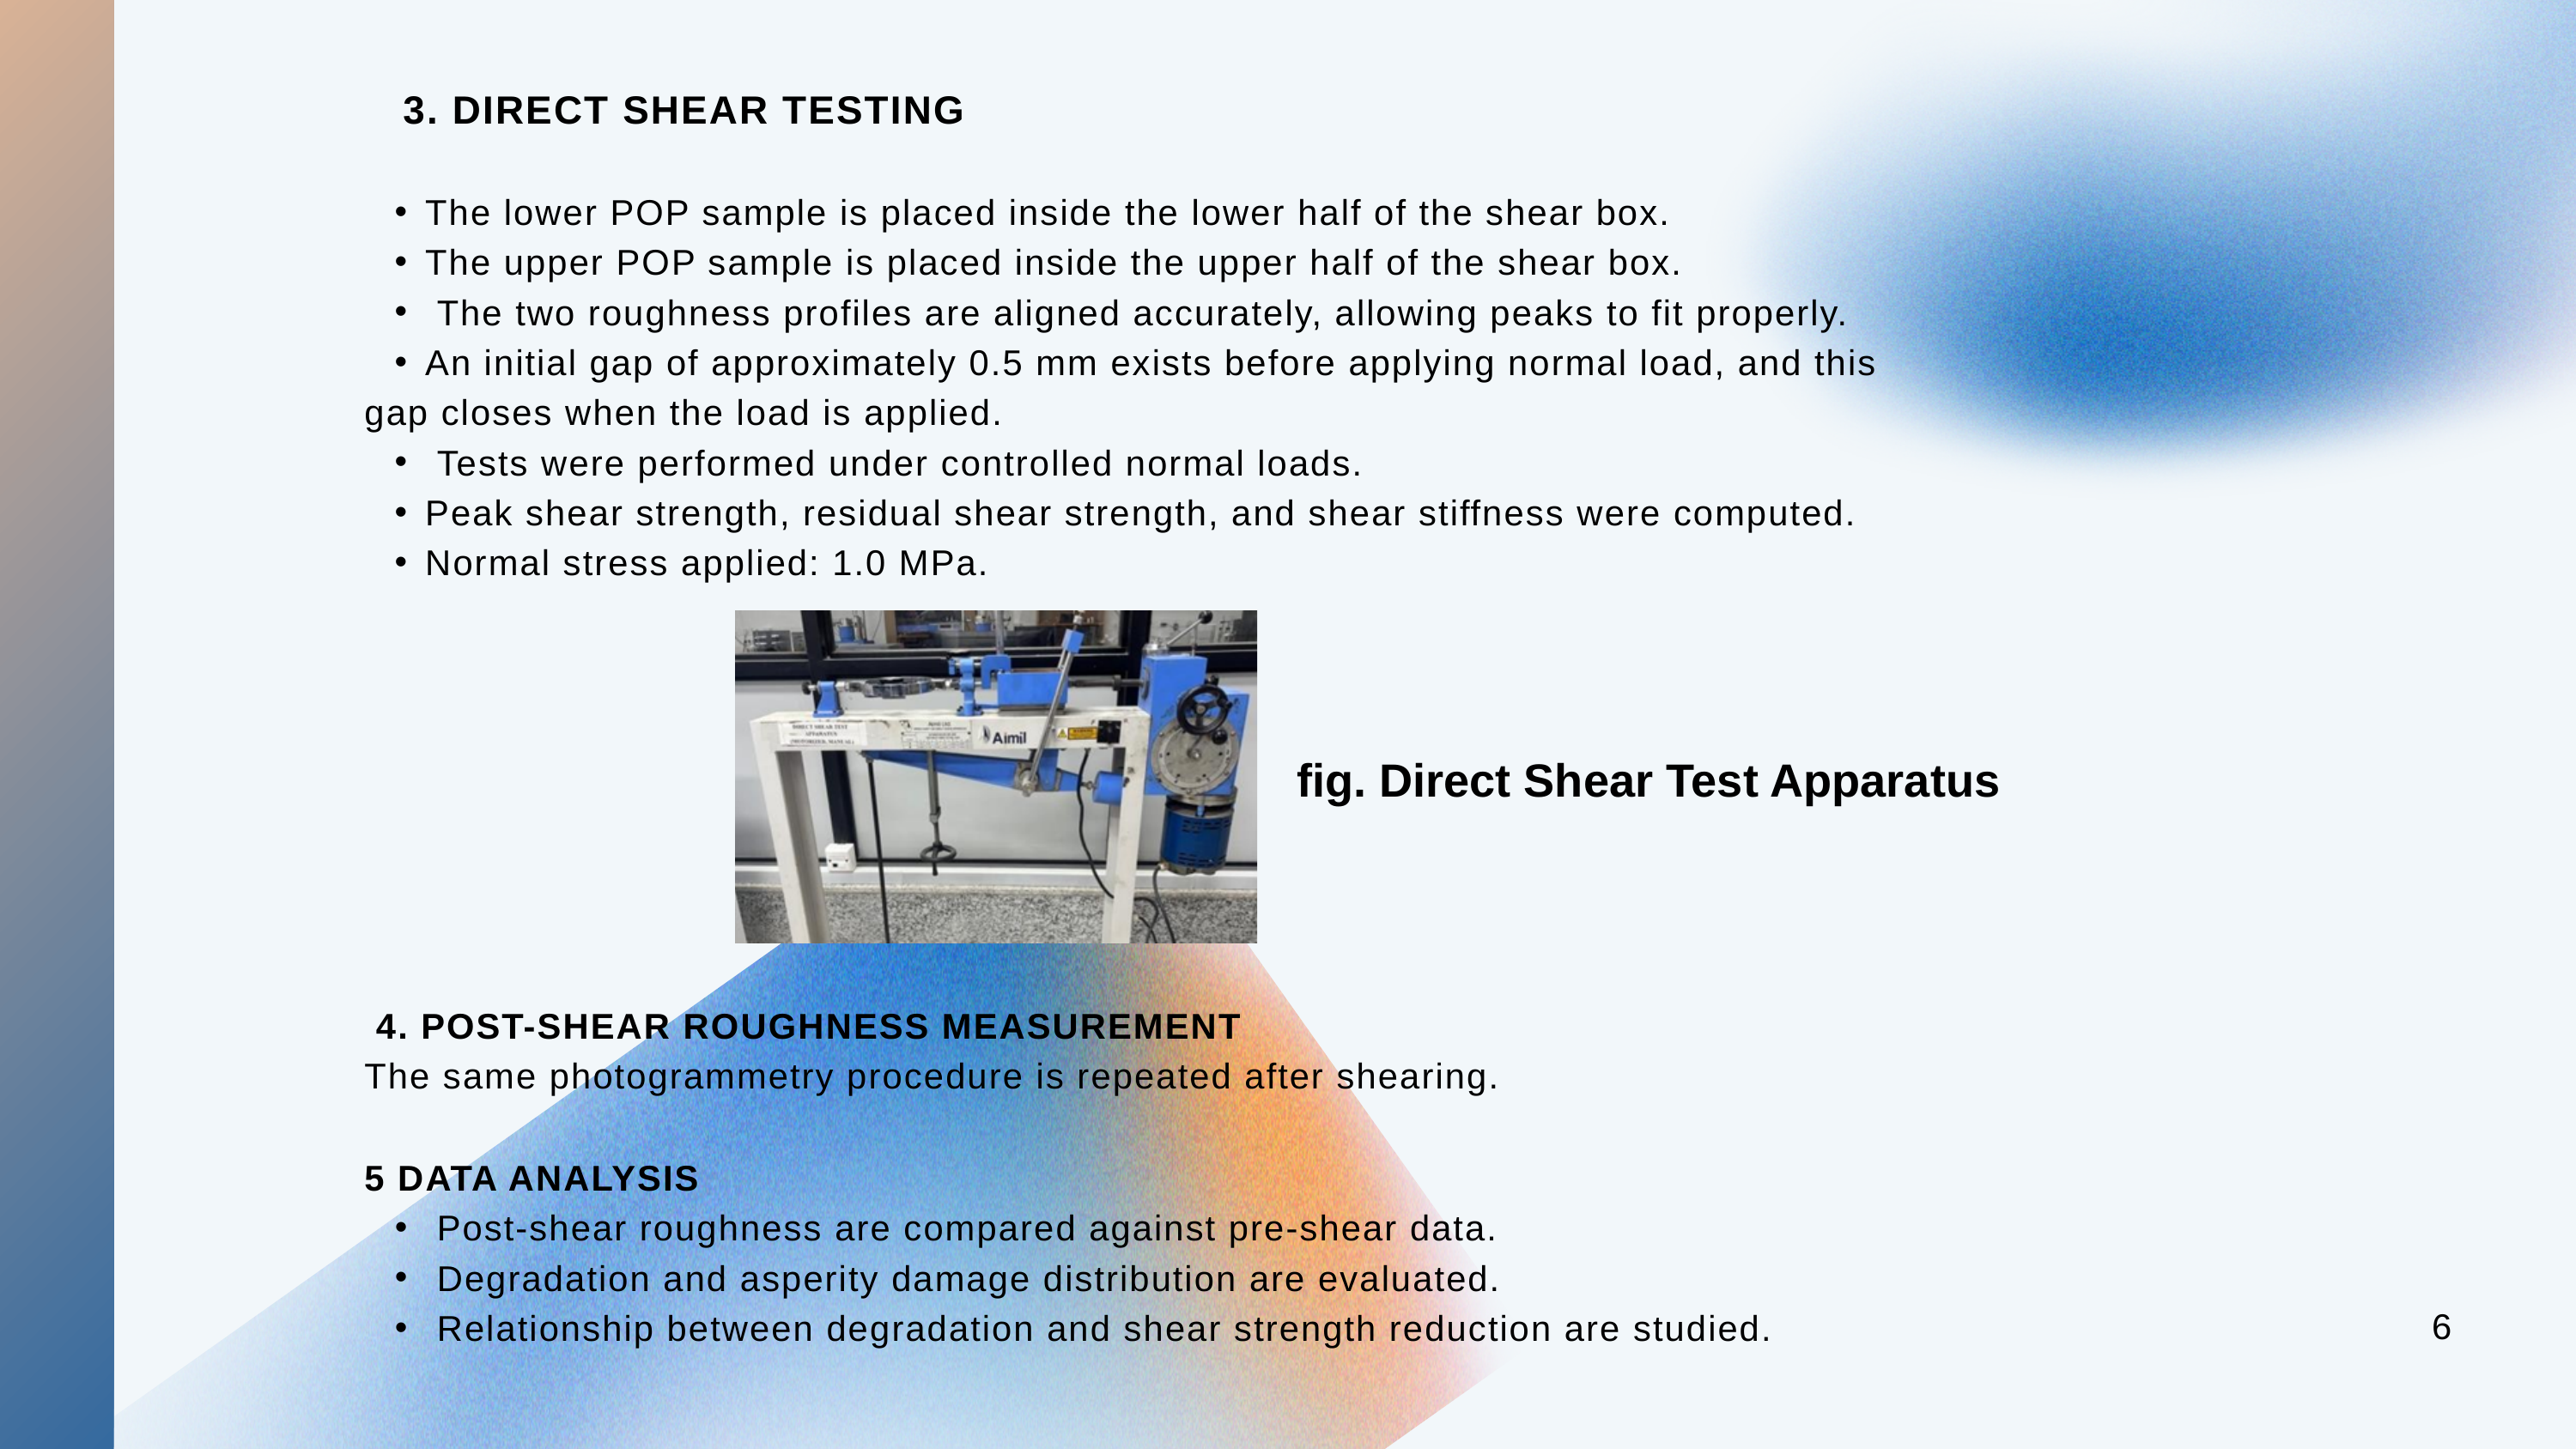

3. DIRECT SHEAR TESTING

The lower POP sample is placed inside the lower half of the shear box.
The upper POP sample is placed inside the upper half of the shear box.
 The two roughness profiles are aligned accurately, allowing peaks to fit properly.
An initial gap of approximately 0.5 mm exists before applying normal load, and this
gap closes when the load is applied.
 Tests were performed under controlled normal loads.
Peak shear strength, residual shear strength, and shear stiffness were computed.
Normal stress applied: 1.0 MPa.

fig. Direct Shear Test Apparatus
 4. POST-SHEAR ROUGHNESS MEASUREMENT
The same photogrammetry procedure is repeated after shearing.
5 DATA ANALYSIS
 Post-shear roughness are compared against pre-shear data.
 Degradation and asperity damage distribution are evaluated.
 Relationship between degradation and shear strength reduction are studied.

6